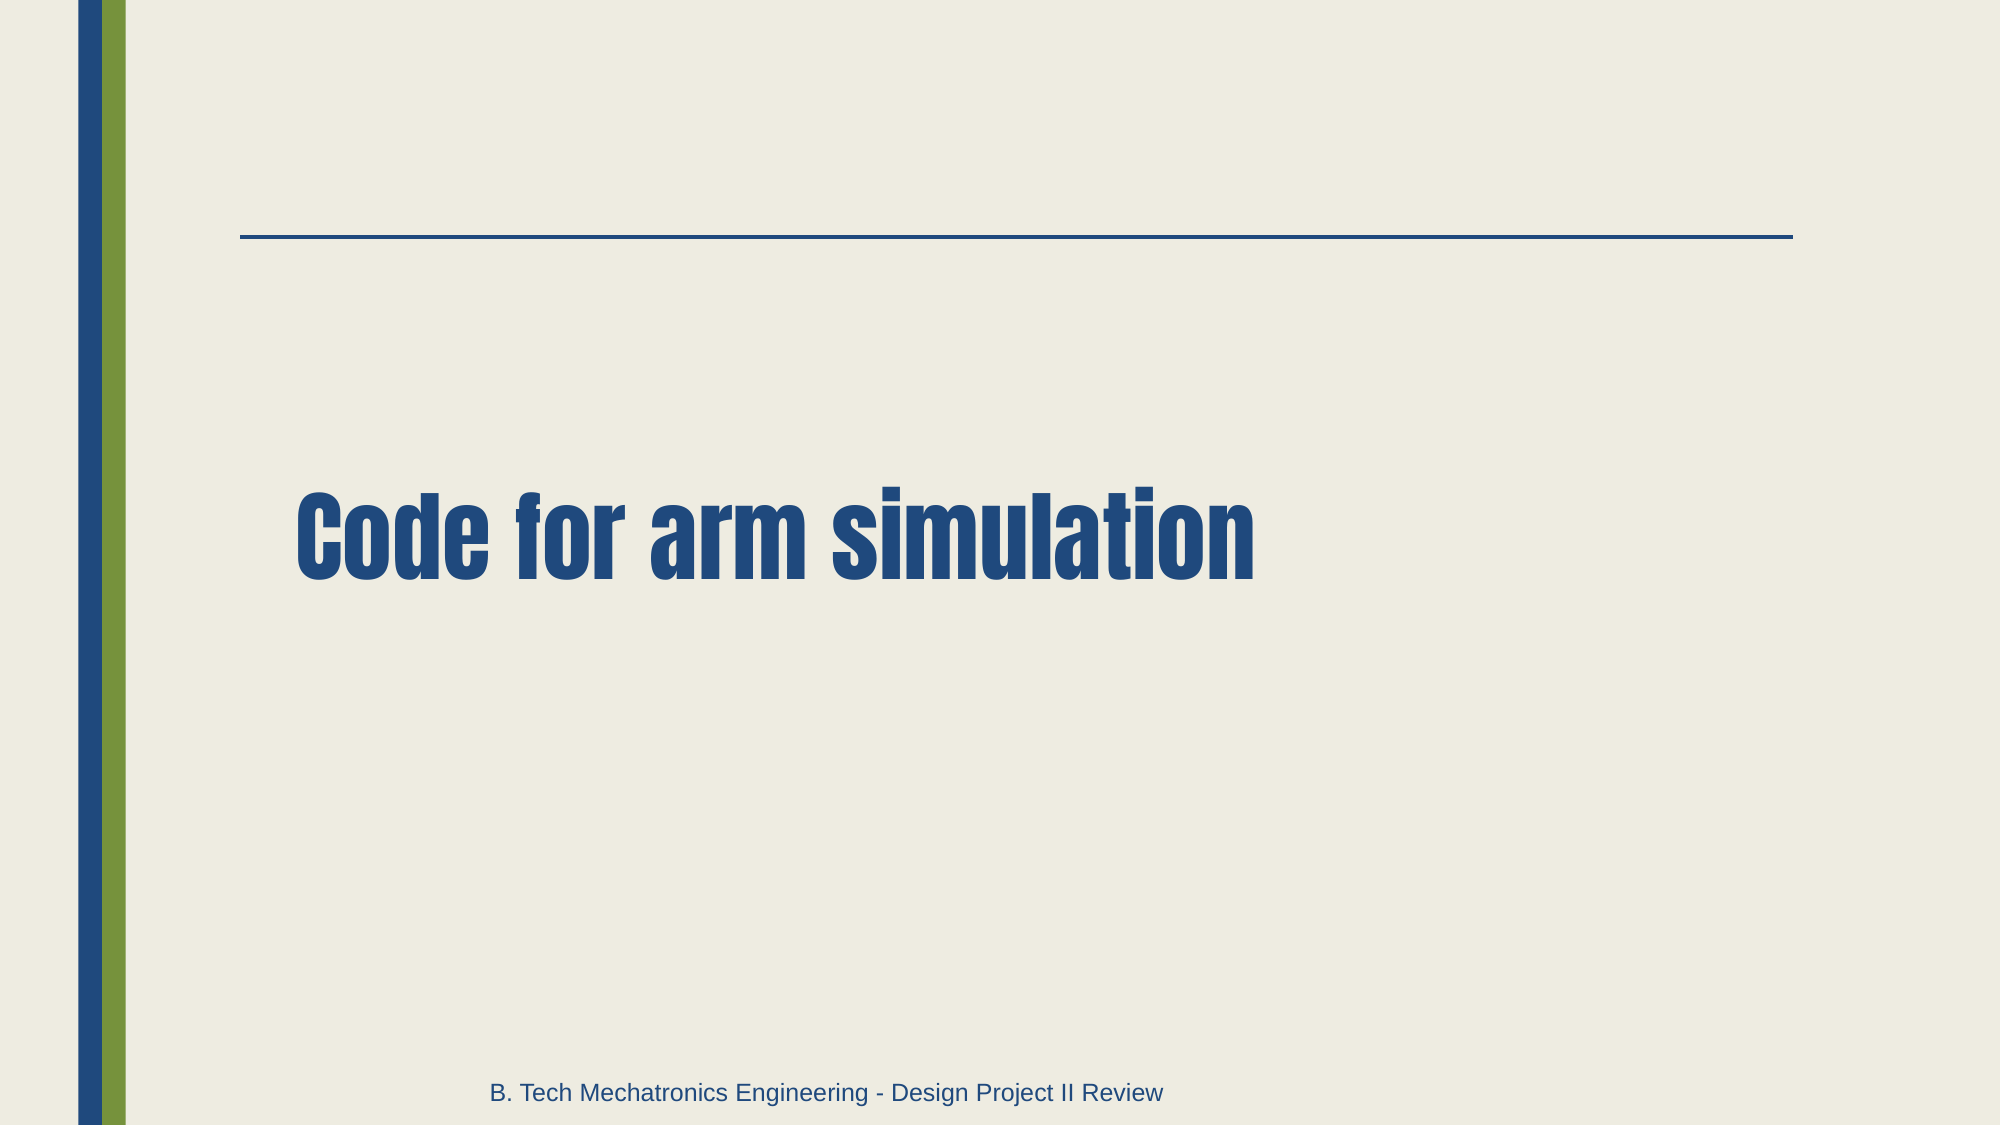

# Code for arm simulation
B. Tech Mechatronics Engineering - Design Project II Review
26